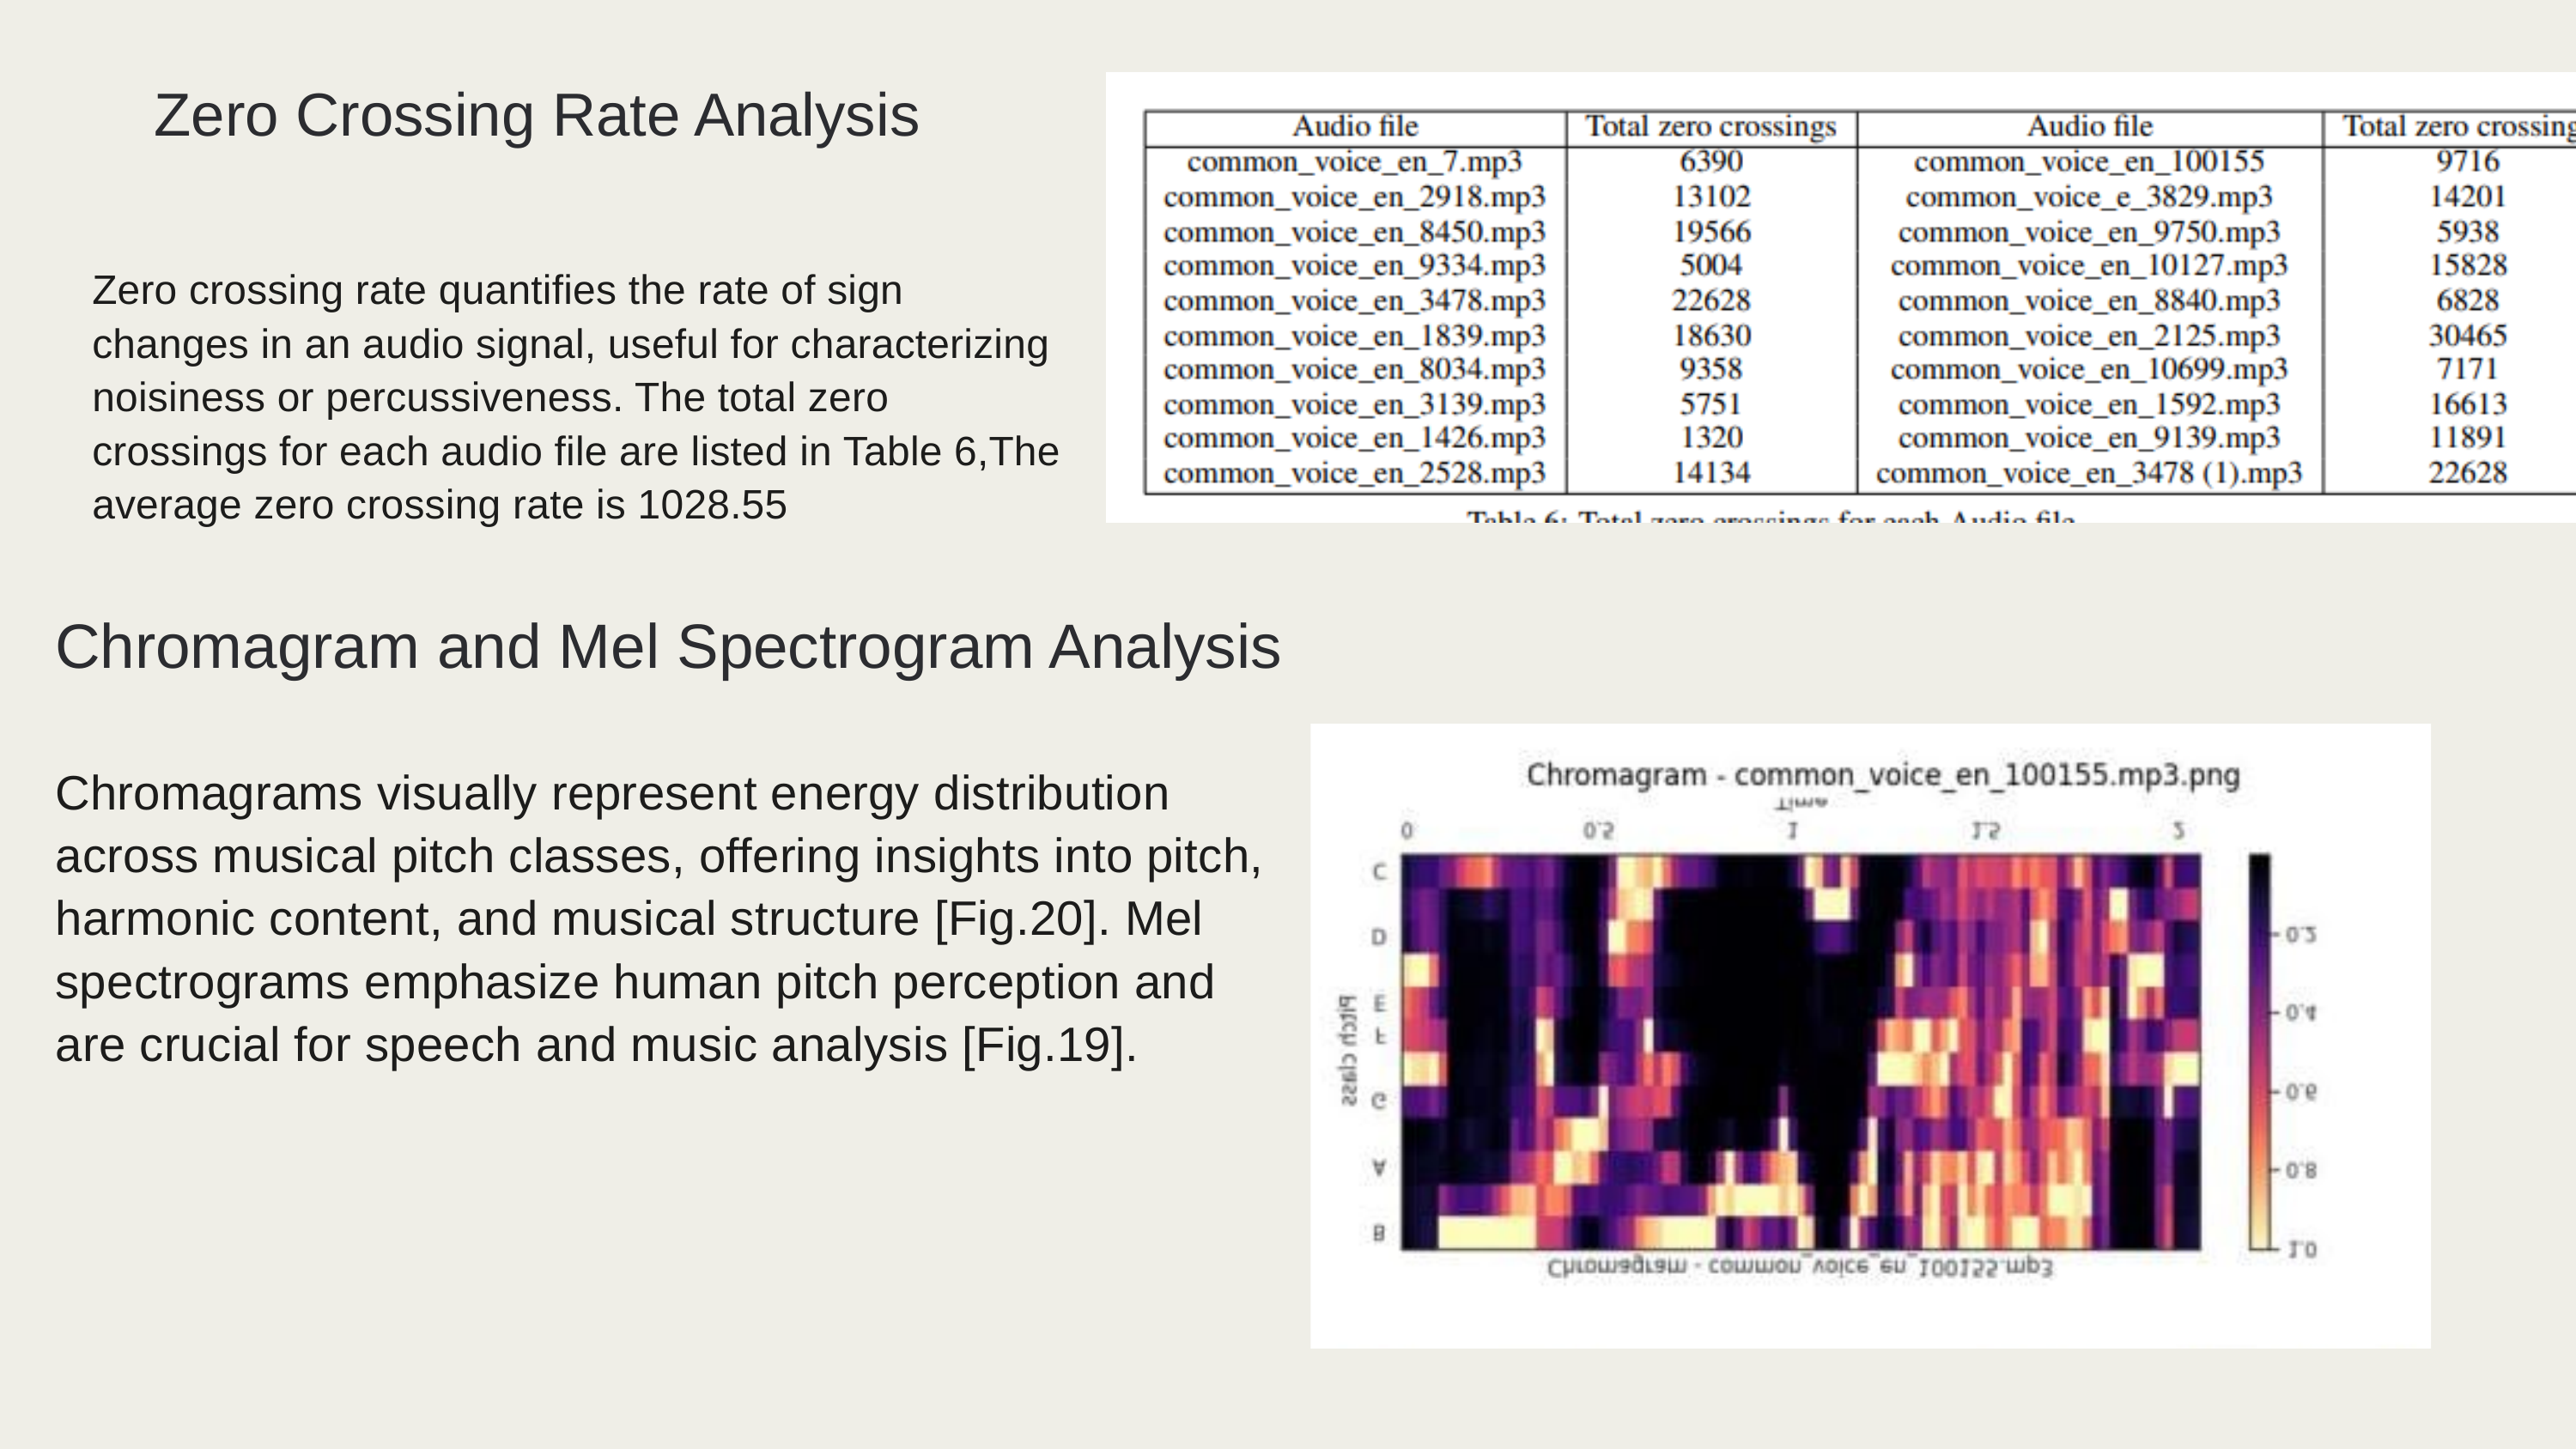

Zero Crossing Rate Analysis

Zero crossing rate quantifies the rate of sign changes in an audio signal, useful for characterizing noisiness or percussiveness. The total zero crossings for each audio file are listed in Table 6,The average zero crossing rate is 1028.55
Chromagram and Mel Spectrogram Analysis

Chromagrams visually represent energy distribution across musical pitch classes, offering insights into pitch, harmonic content, and musical structure [Fig.20]. Mel spectrograms emphasize human pitch perception and are crucial for speech and music analysis [Fig.19].